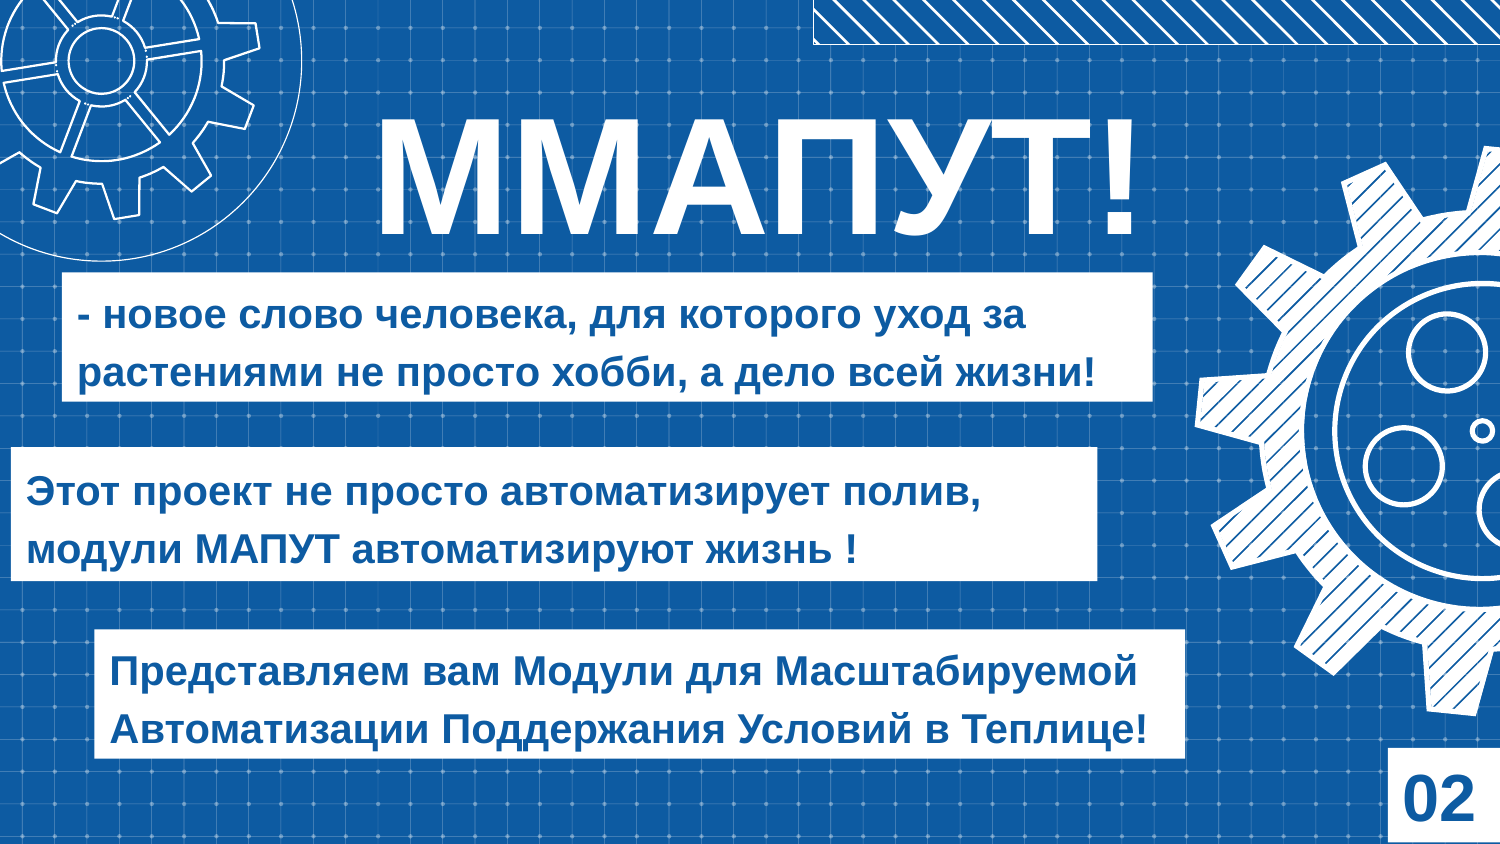

# ММАПУТ!

- новое слово человека, для которого уход за растениями не просто хобби, а дело всей жизни!
Этот проект не просто автоматизирует полив, модули МАПУТ автоматизируют жизнь !
Представляем вам Модули для Масштабируемой Автоматизации Поддержания Условий в Теплице!
02